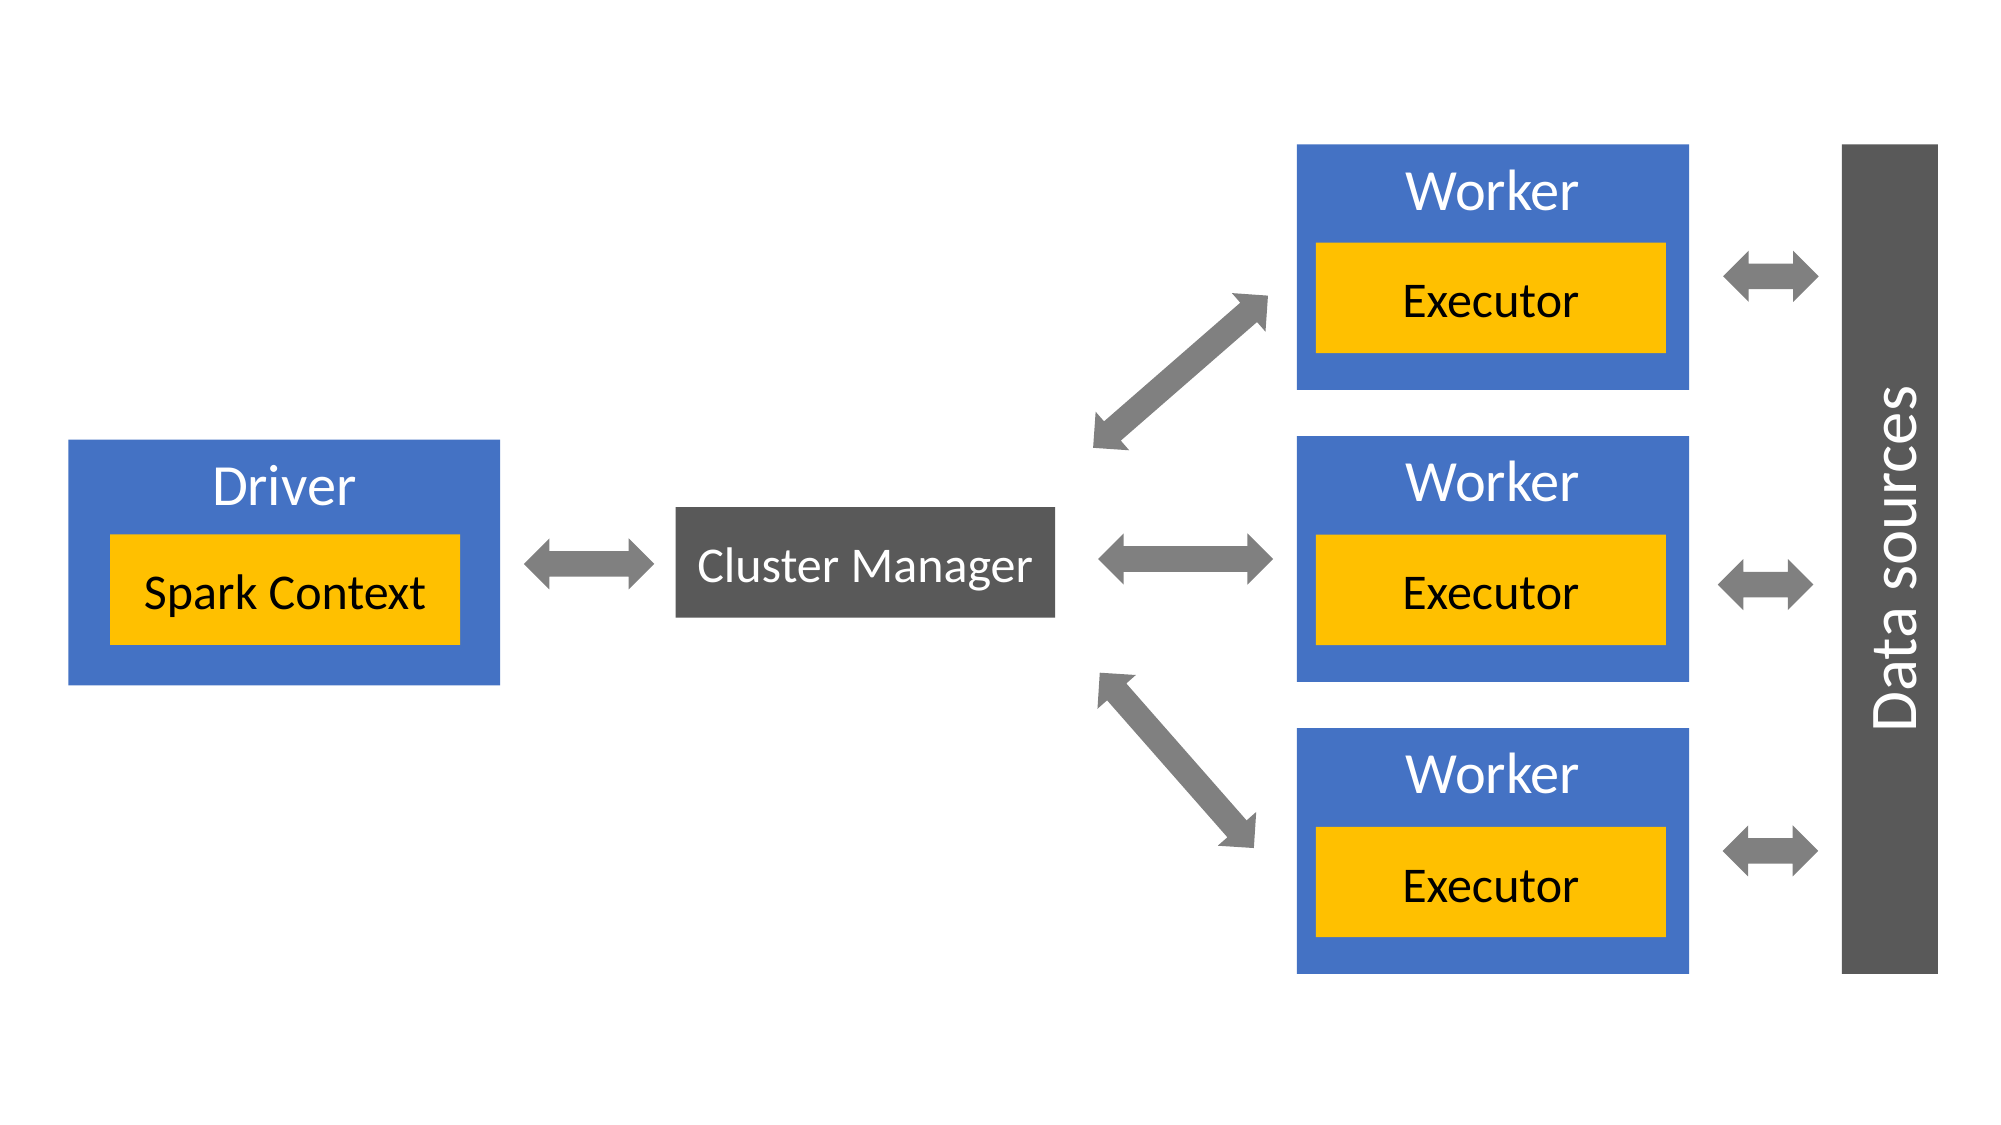

Worker

Executor

Worker
Driver
Spark Context

Cluster Manager
Data sources
Executor

Worker

Executor